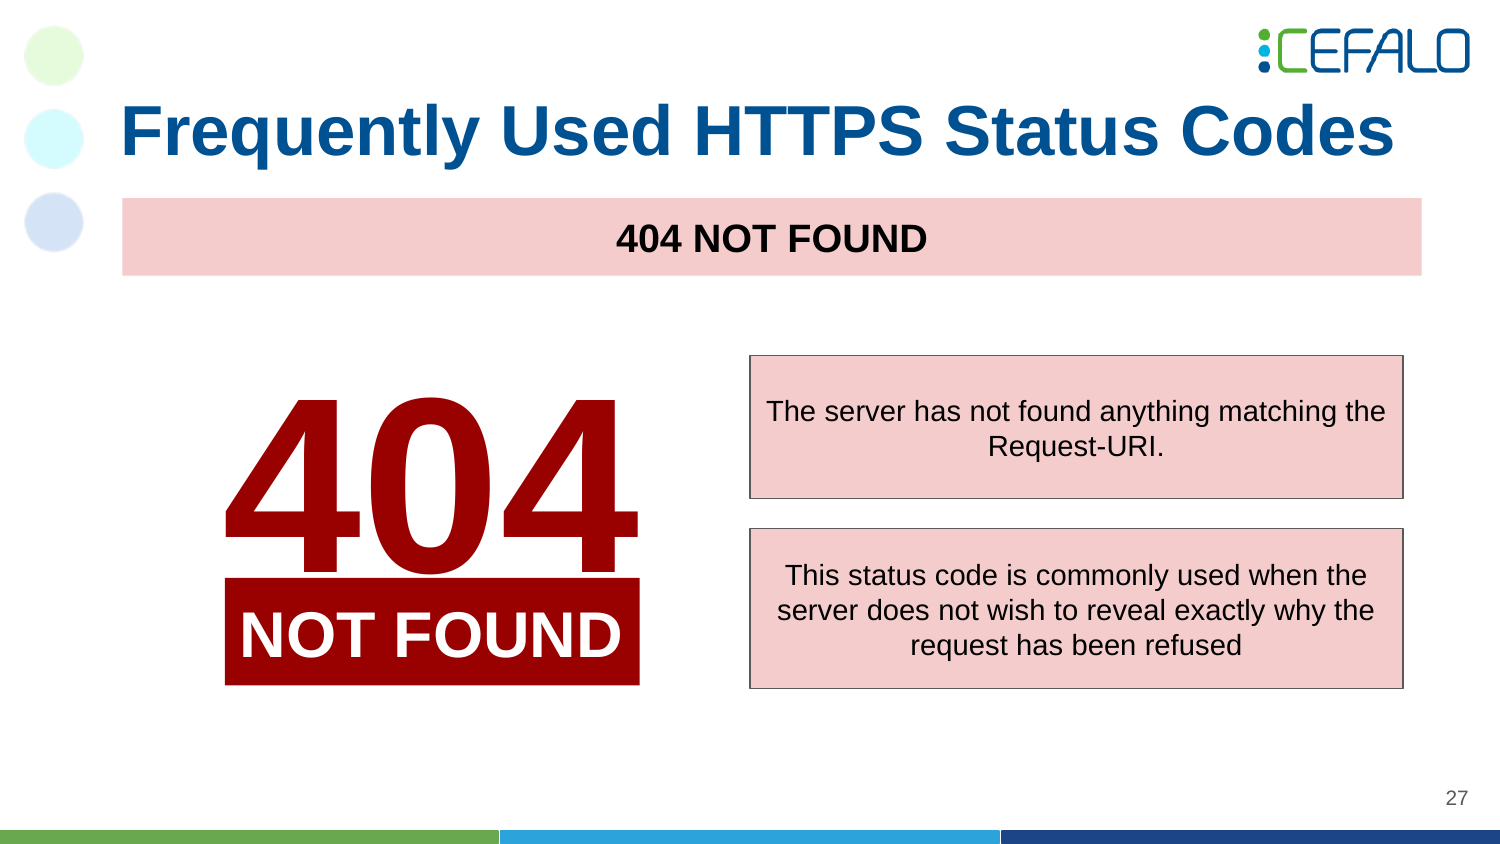

# Frequently Used HTTPS Status Codes
404 NOT FOUND
404
The server has not found anything matching the Request-URI.
This status code is commonly used when the server does not wish to reveal exactly why the request has been refused
NOT FOUND
27